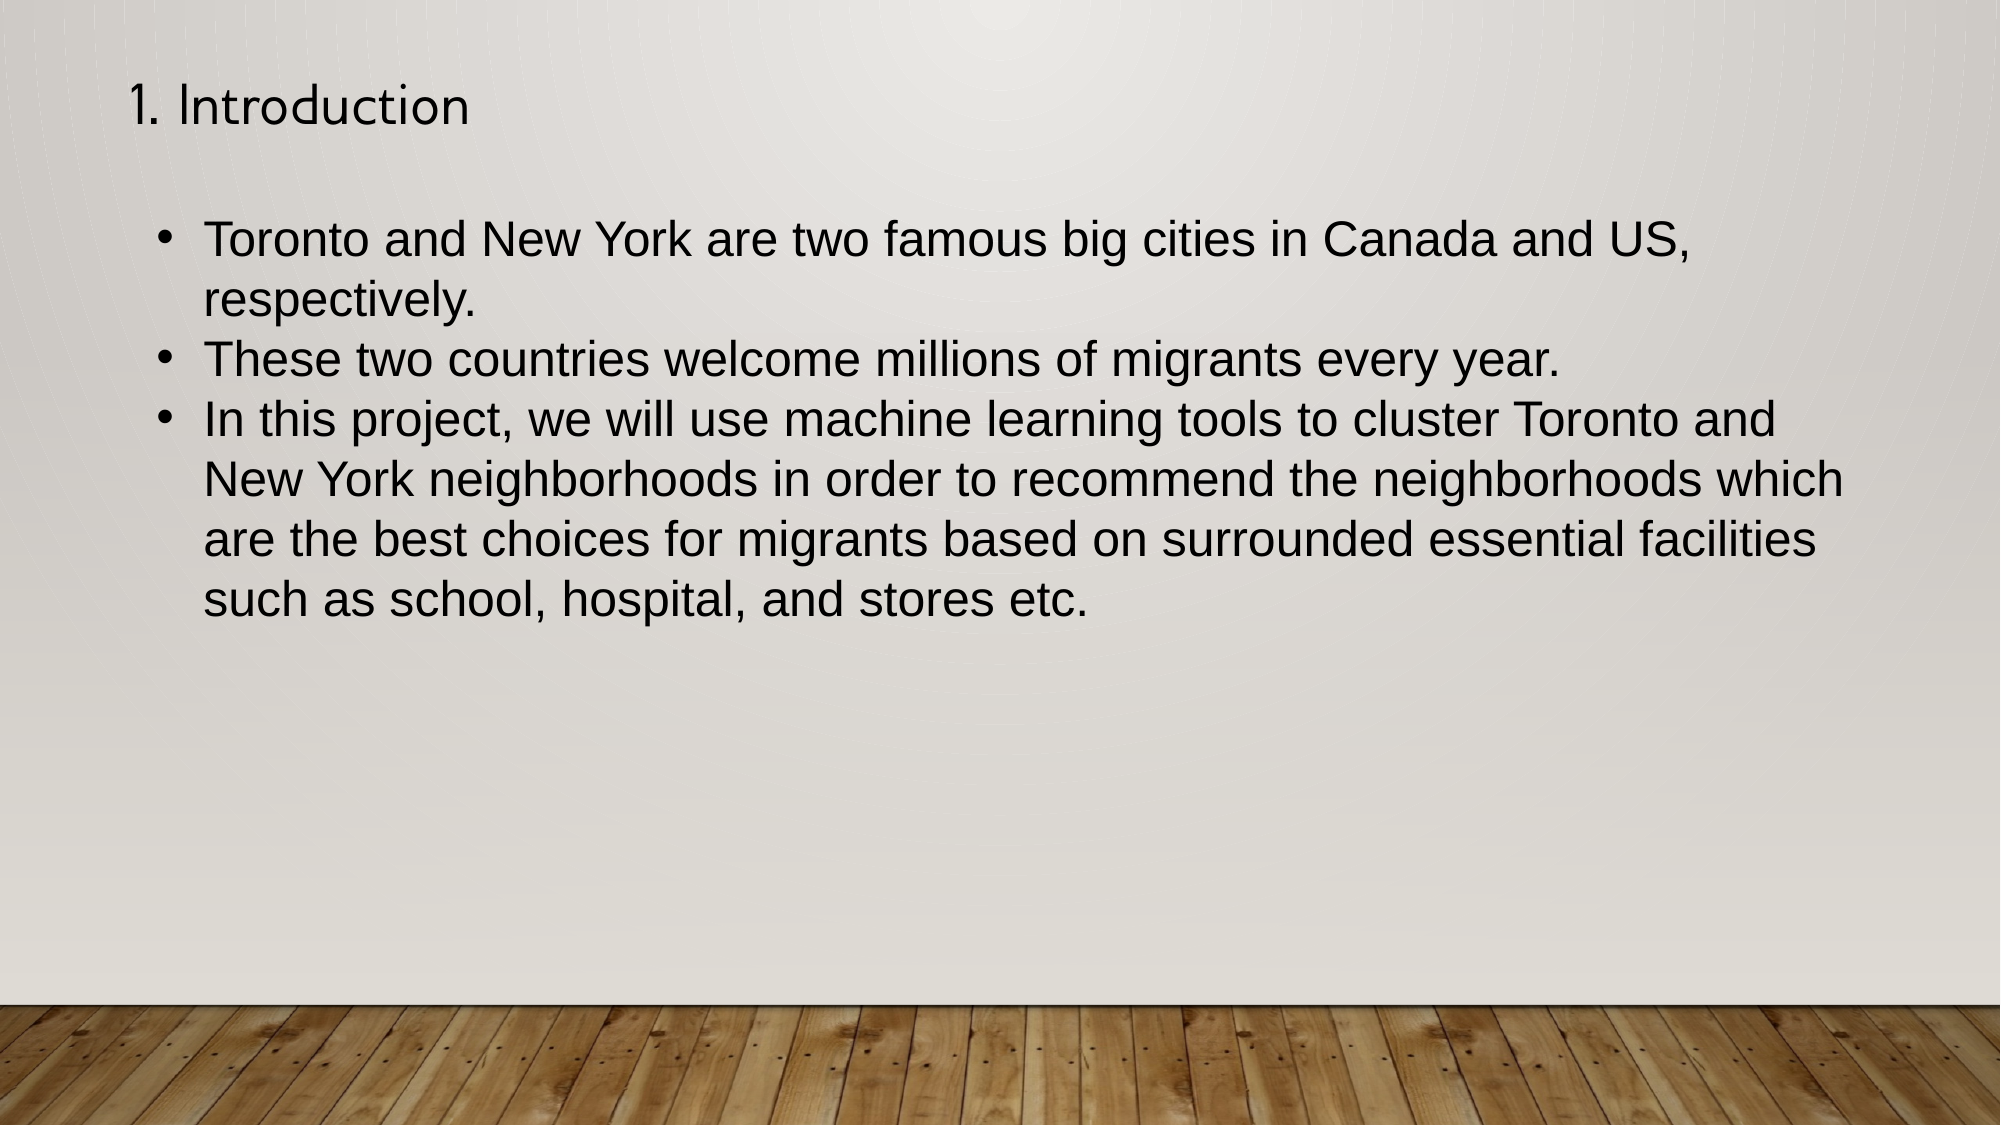

1. Introduction
Toronto and New York are two famous big cities in Canada and US, respectively.
These two countries welcome millions of migrants every year.
In this project, we will use machine learning tools to cluster Toronto and New York neighborhoods in order to recommend the neighborhoods which are the best choices for migrants based on surrounded essential facilities such as school, hospital, and stores etc.